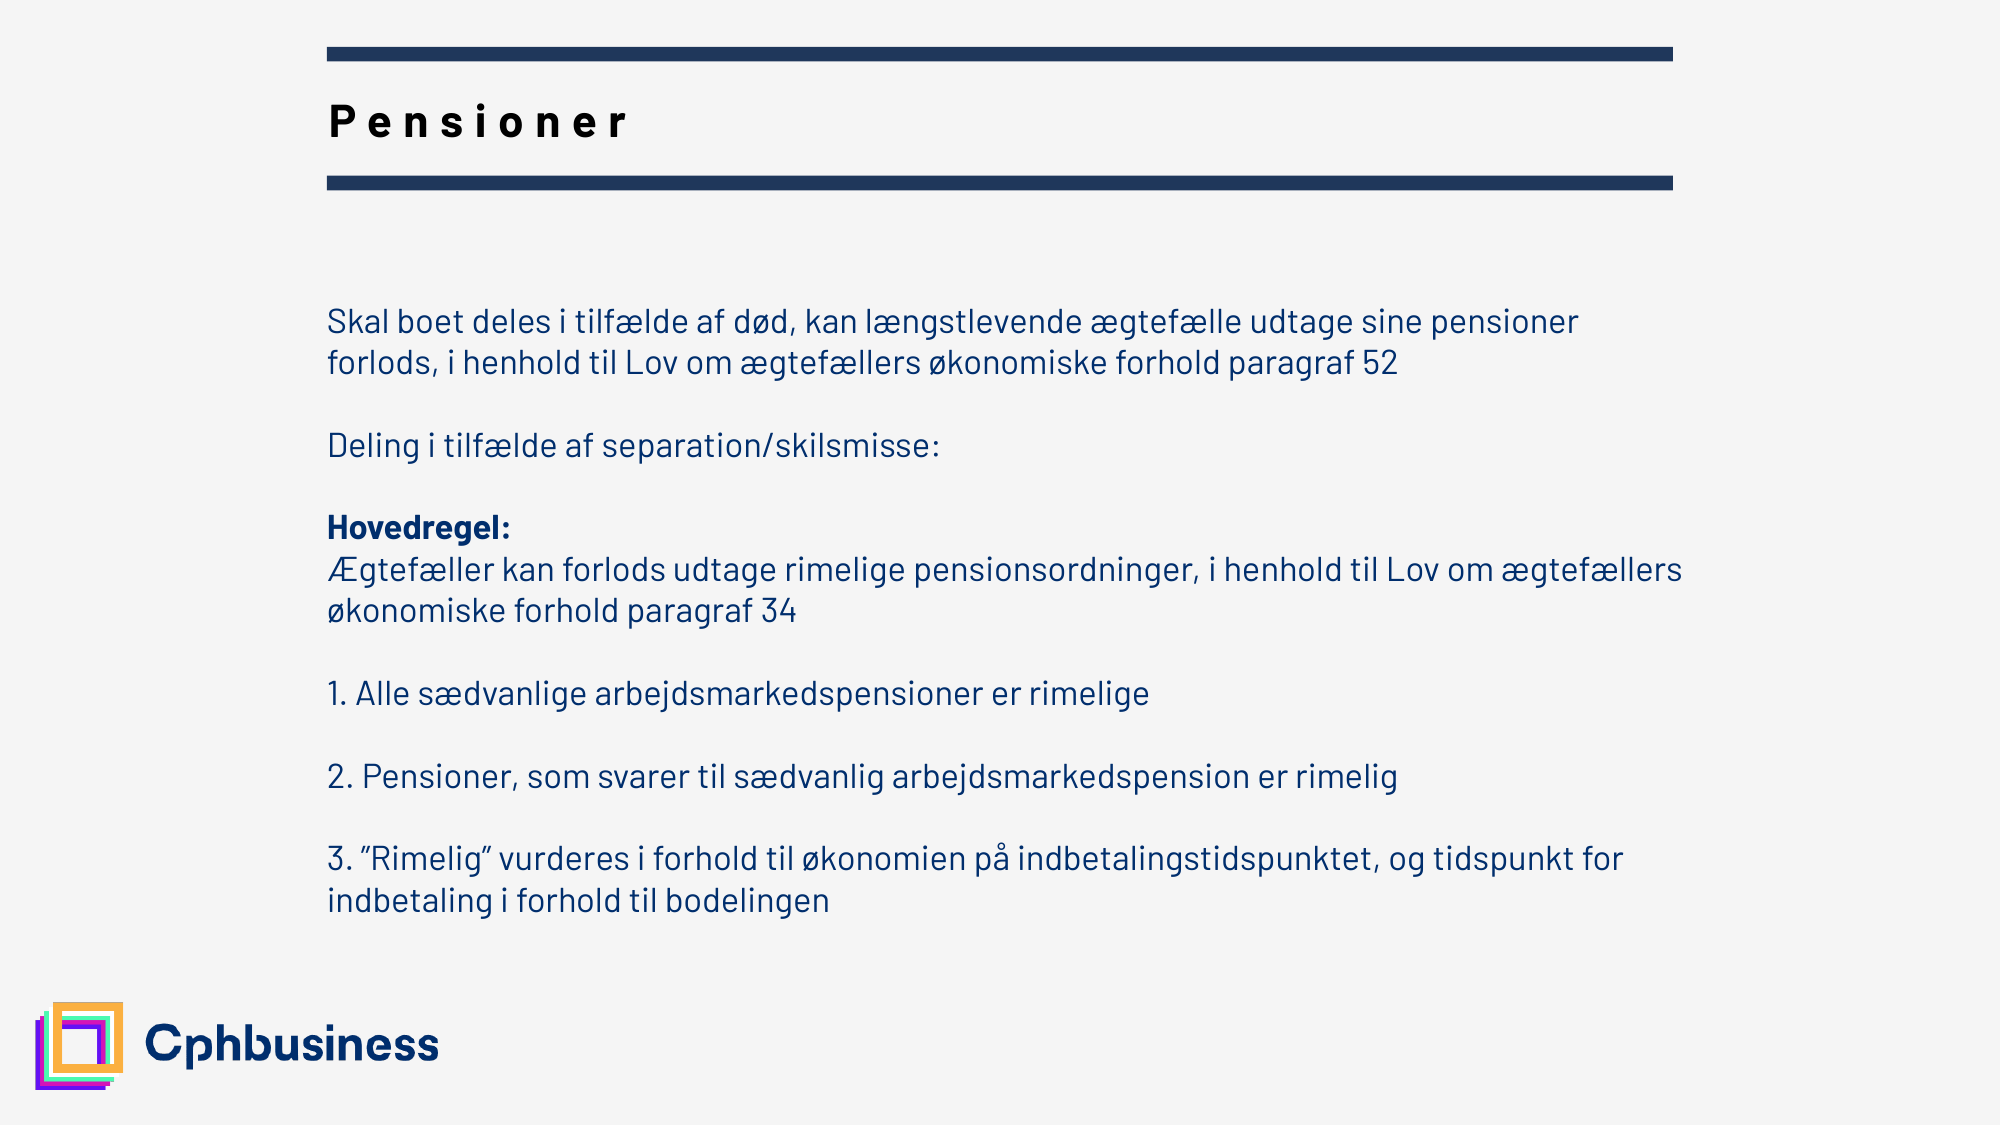

17

# Pensioner

Skal boet deles i tilfælde af død, kan længstlevende ægtefælle udtage sine pensioner forlods, i henhold til Lov om ægtefællers økonomiske forhold paragraf 52

Deling i tilfælde af separation/skilsmisse:

Hovedregel:
Ægtefæller kan forlods udtage rimelige pensionsordninger, i henhold til Lov om ægtefællers økonomiske forhold paragraf 34

1. Alle sædvanlige arbejdsmarkedspensioner er rimelige

2. Pensioner, som svarer til sædvanlig arbejdsmarkedspension er rimelig

3. ”Rimelig” vurderes i forhold til økonomien på indbetalingstidspunktet, og tidspunkt for indbetaling i forhold til bodelingen